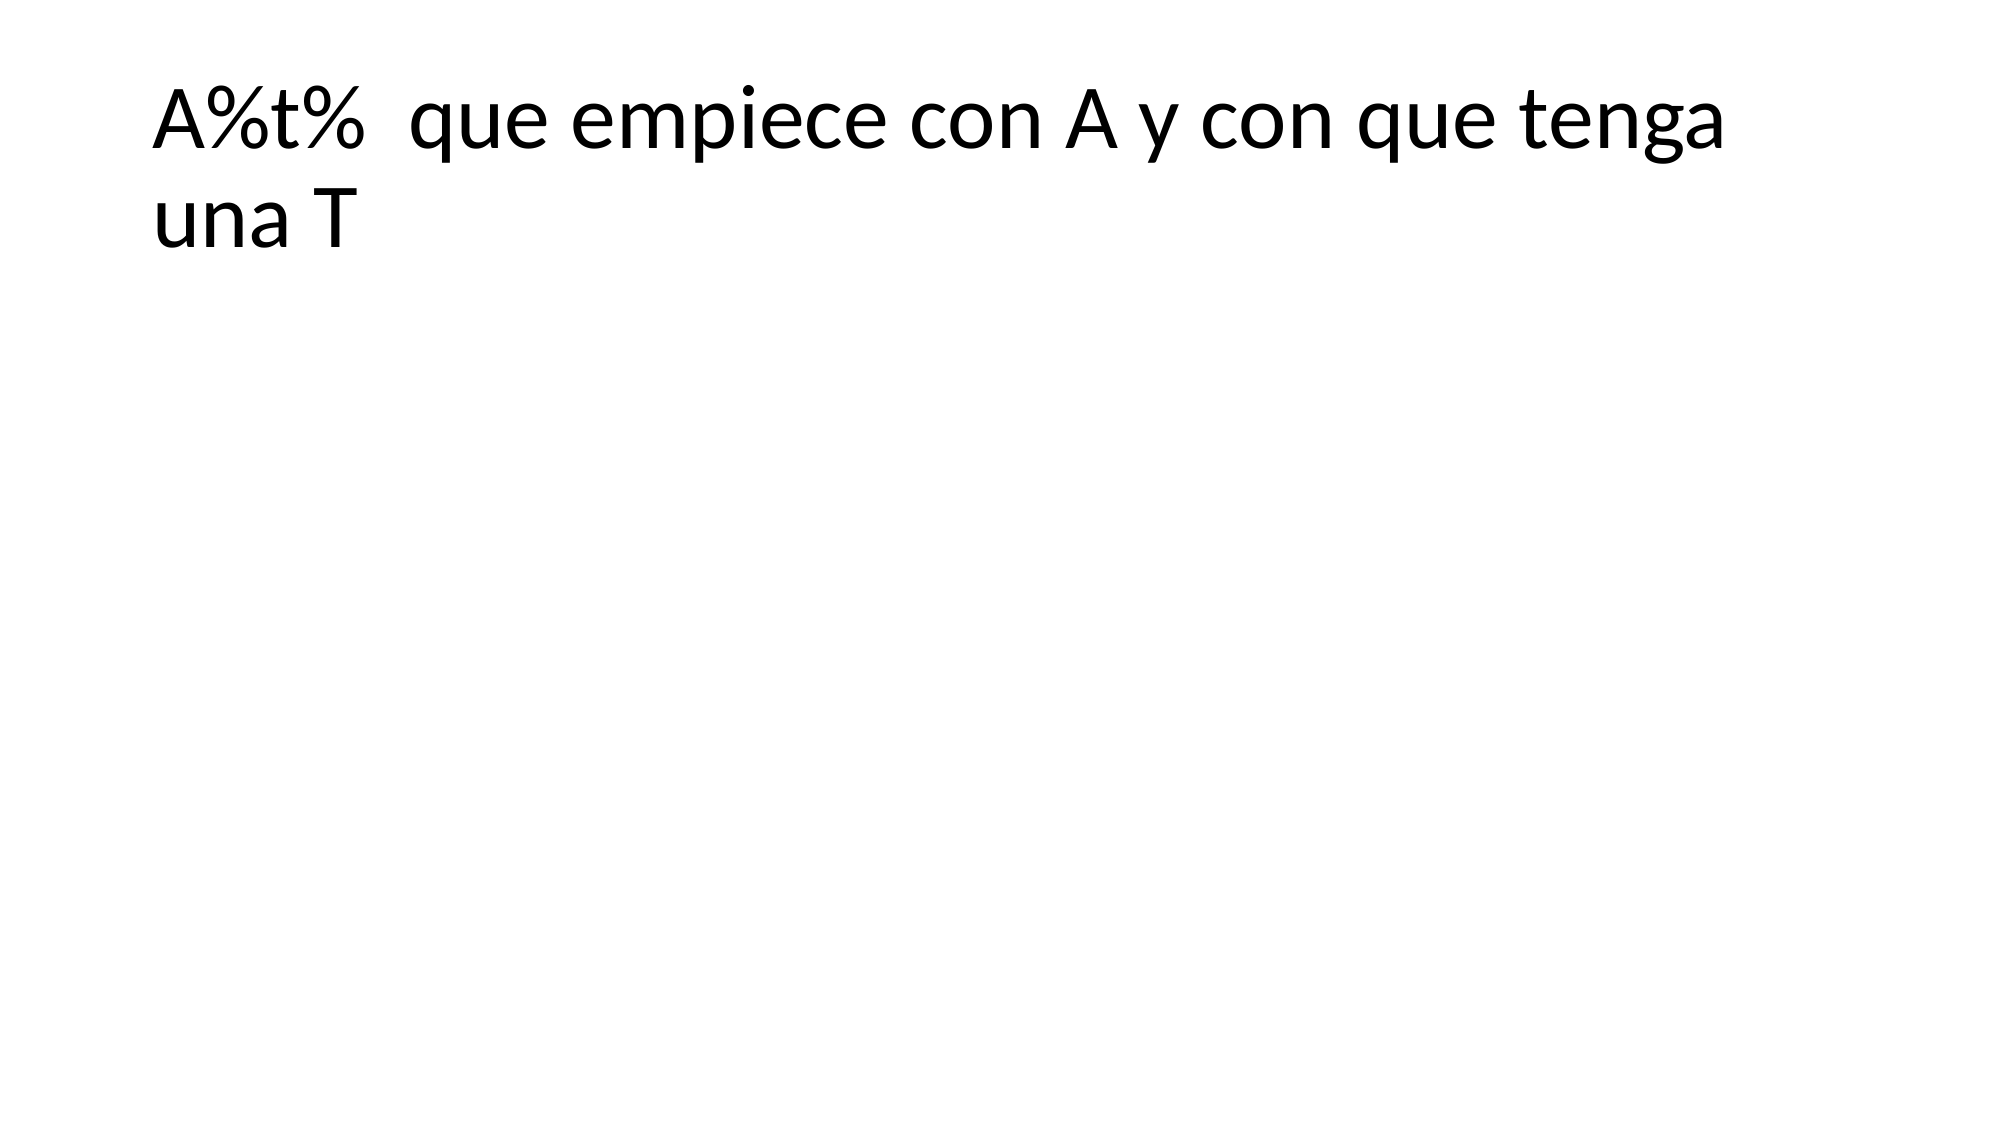

# A%t%  que empiece con A y con que tenga una T